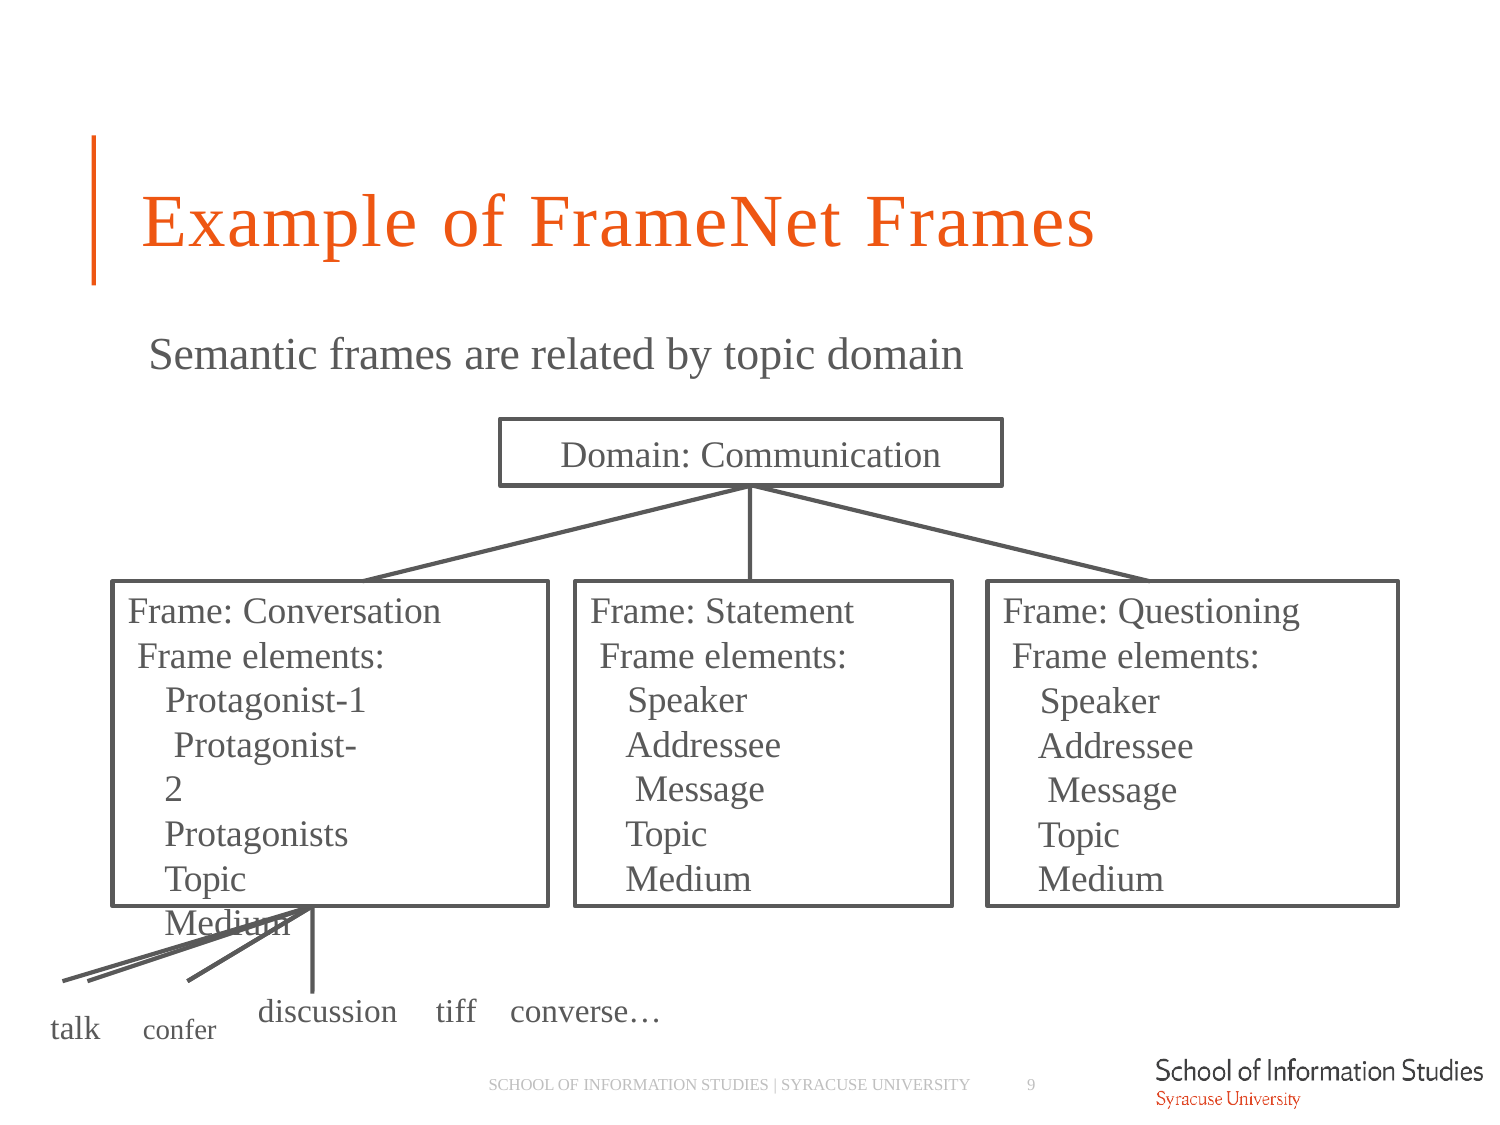

# Example of FrameNet Frames
Semantic frames are related by topic domain

Domain: Communication

Frame: Conversation  Frame elements:
Protagonist-1  Protagonist-2  Protagonists  Topic  Medium
Frame: Statement  Frame elements:
Speaker  Addressee  Message  Topic  Medium
Frame: Questioning  Frame elements:
Speaker  Addressee  Message  Topic  Medium
discussion
tiff
converse…
talk	confer
SCHOOL OF INFORMATION STUDIES | SYRACUSE UNIVERSITY
9